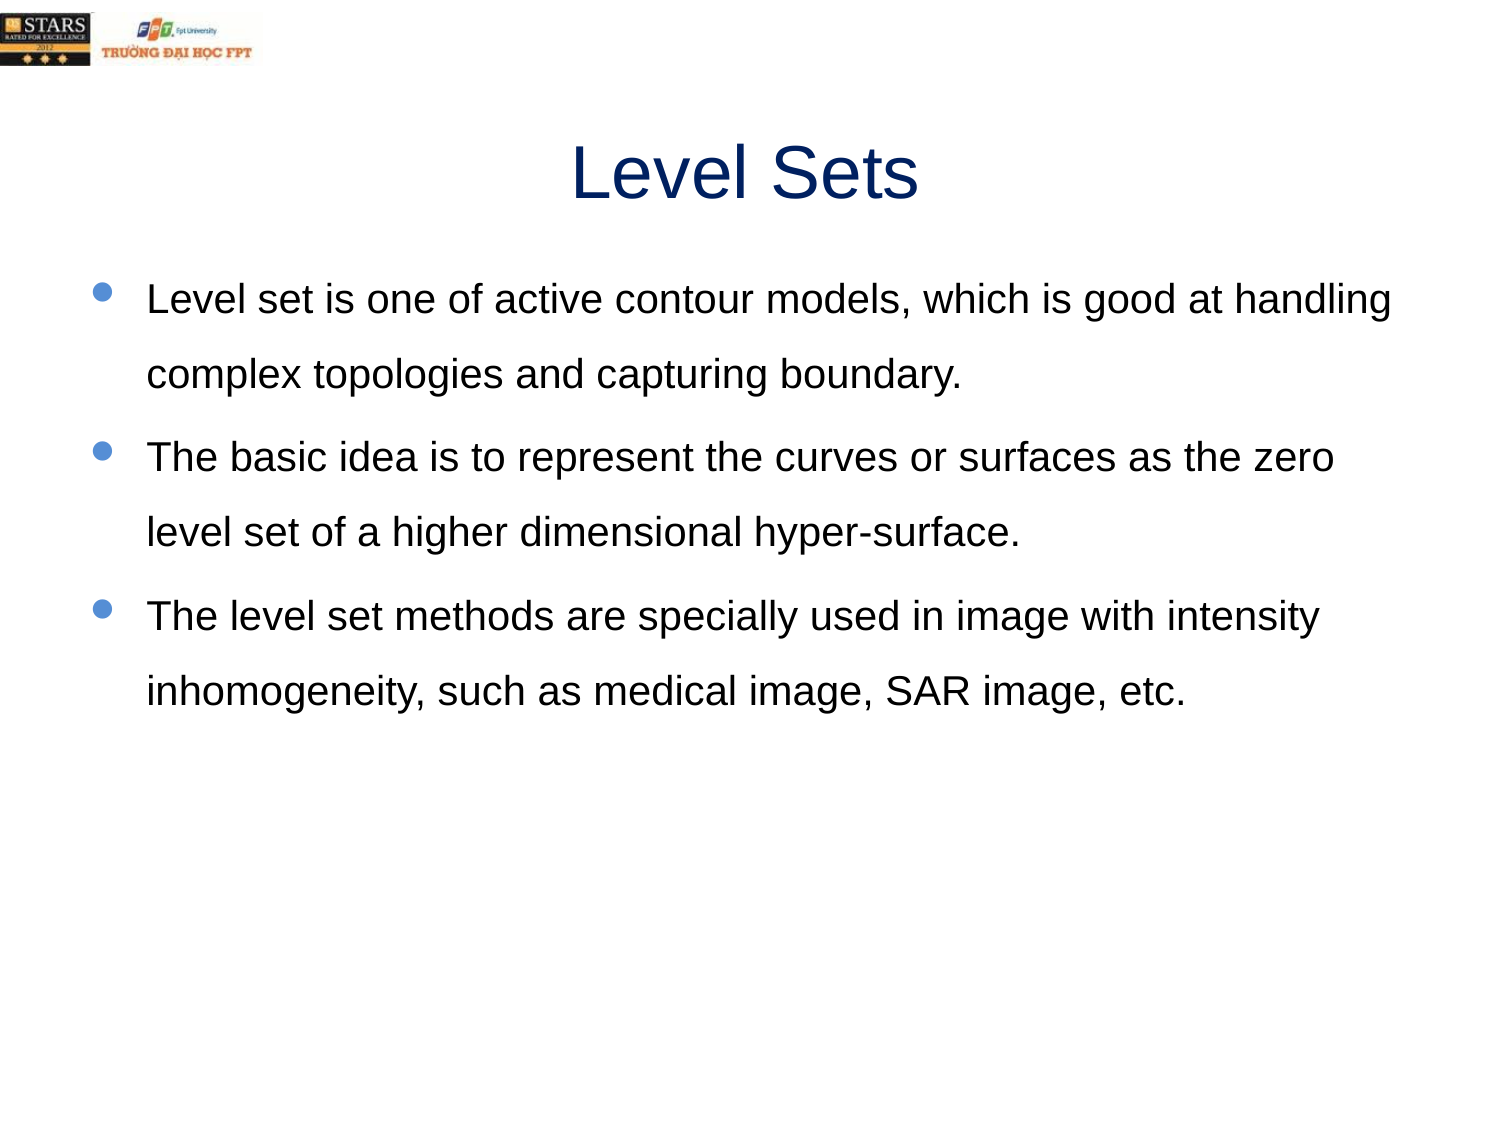

# Level Sets
Level set is one of active contour models, which is good at handling complex topologies and capturing boundary.
The basic idea is to represent the curves or surfaces as the zero level set of a higher dimensional hyper-surface.
The level set methods are specially used in image with intensity inhomogeneity, such as medical image, SAR image, etc.